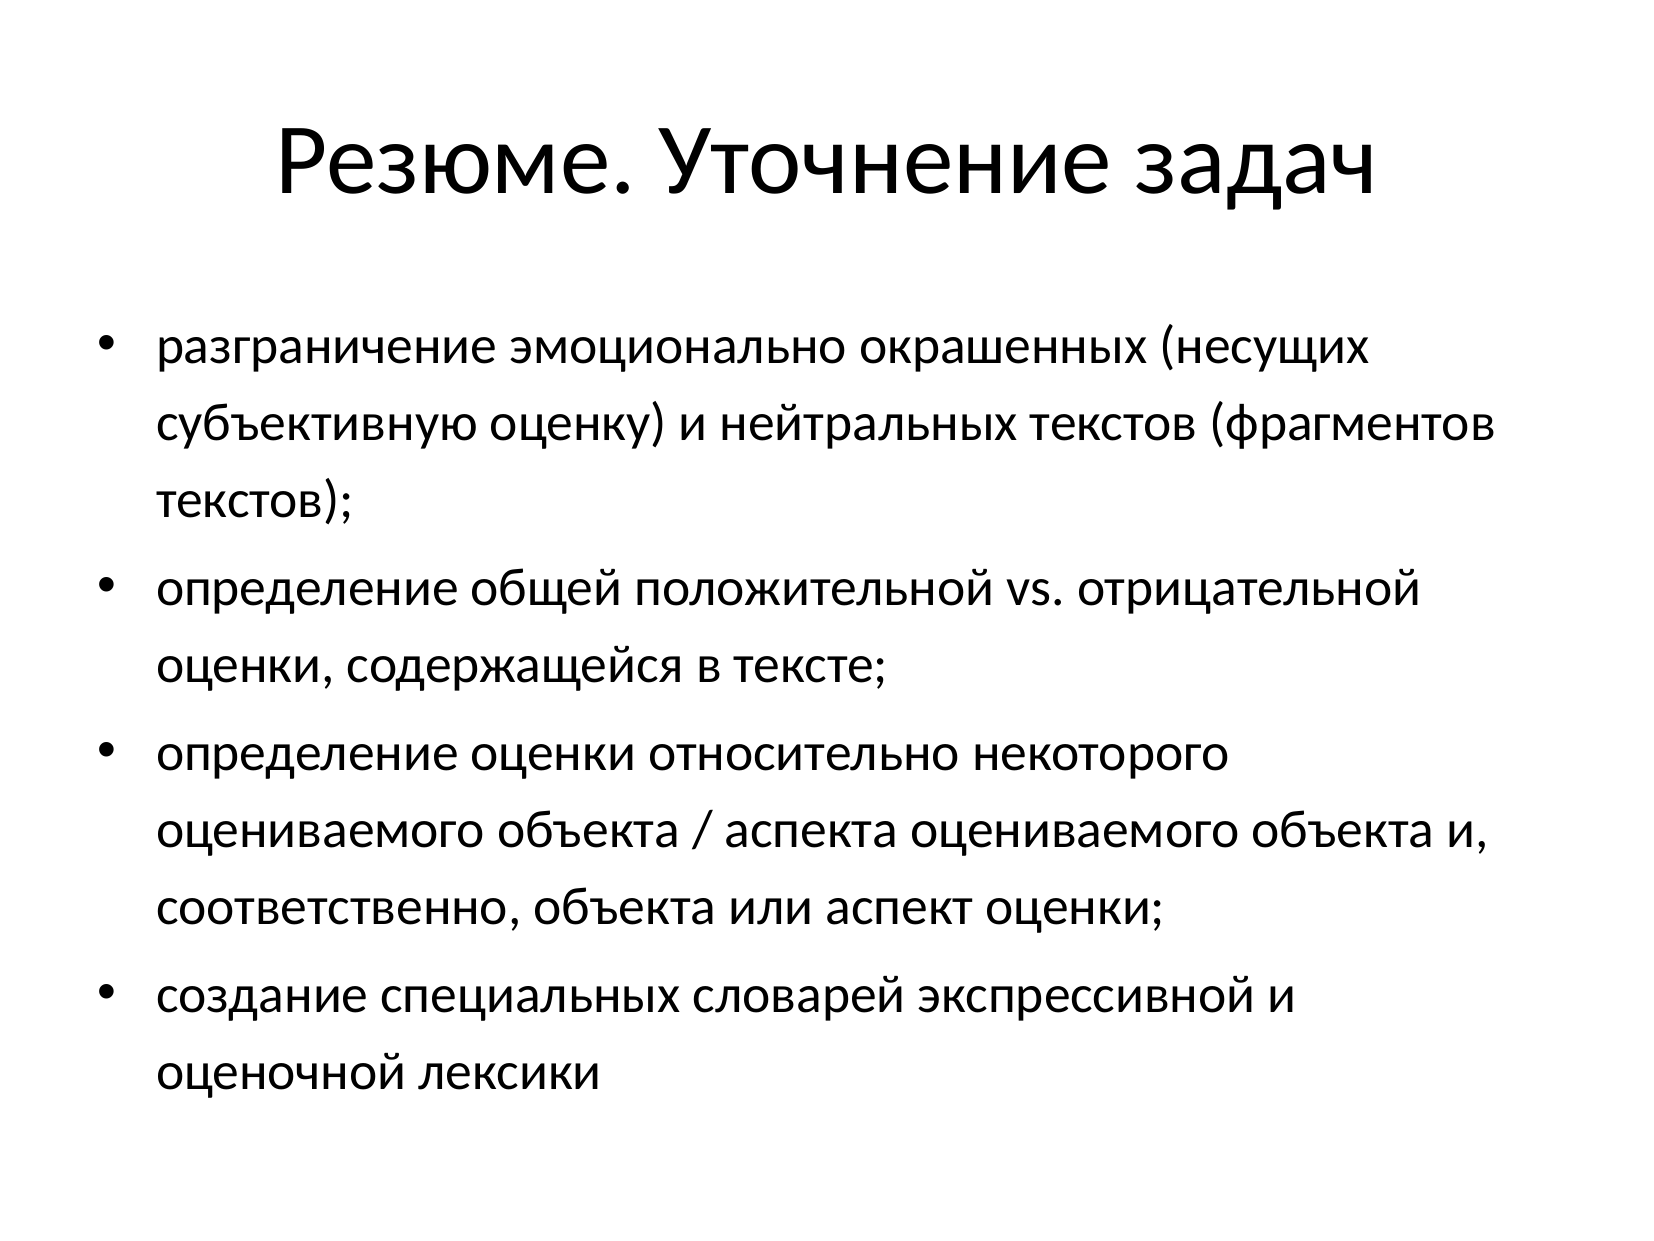

# Резюме. Уточнение задач
разграничение эмоционально окрашенных (несущих субъективную оценку) и нейтральных текстов (фрагментов текстов);
определение общей положительной vs. отрицательной оценки, содержащейся в тексте;
определение оценки относительно некоторого оцениваемого объекта / аспекта оцениваемого объекта и, соответственно, объекта или аспект оценки;
создание специальных словарей экспрессивной и оценочной лексики